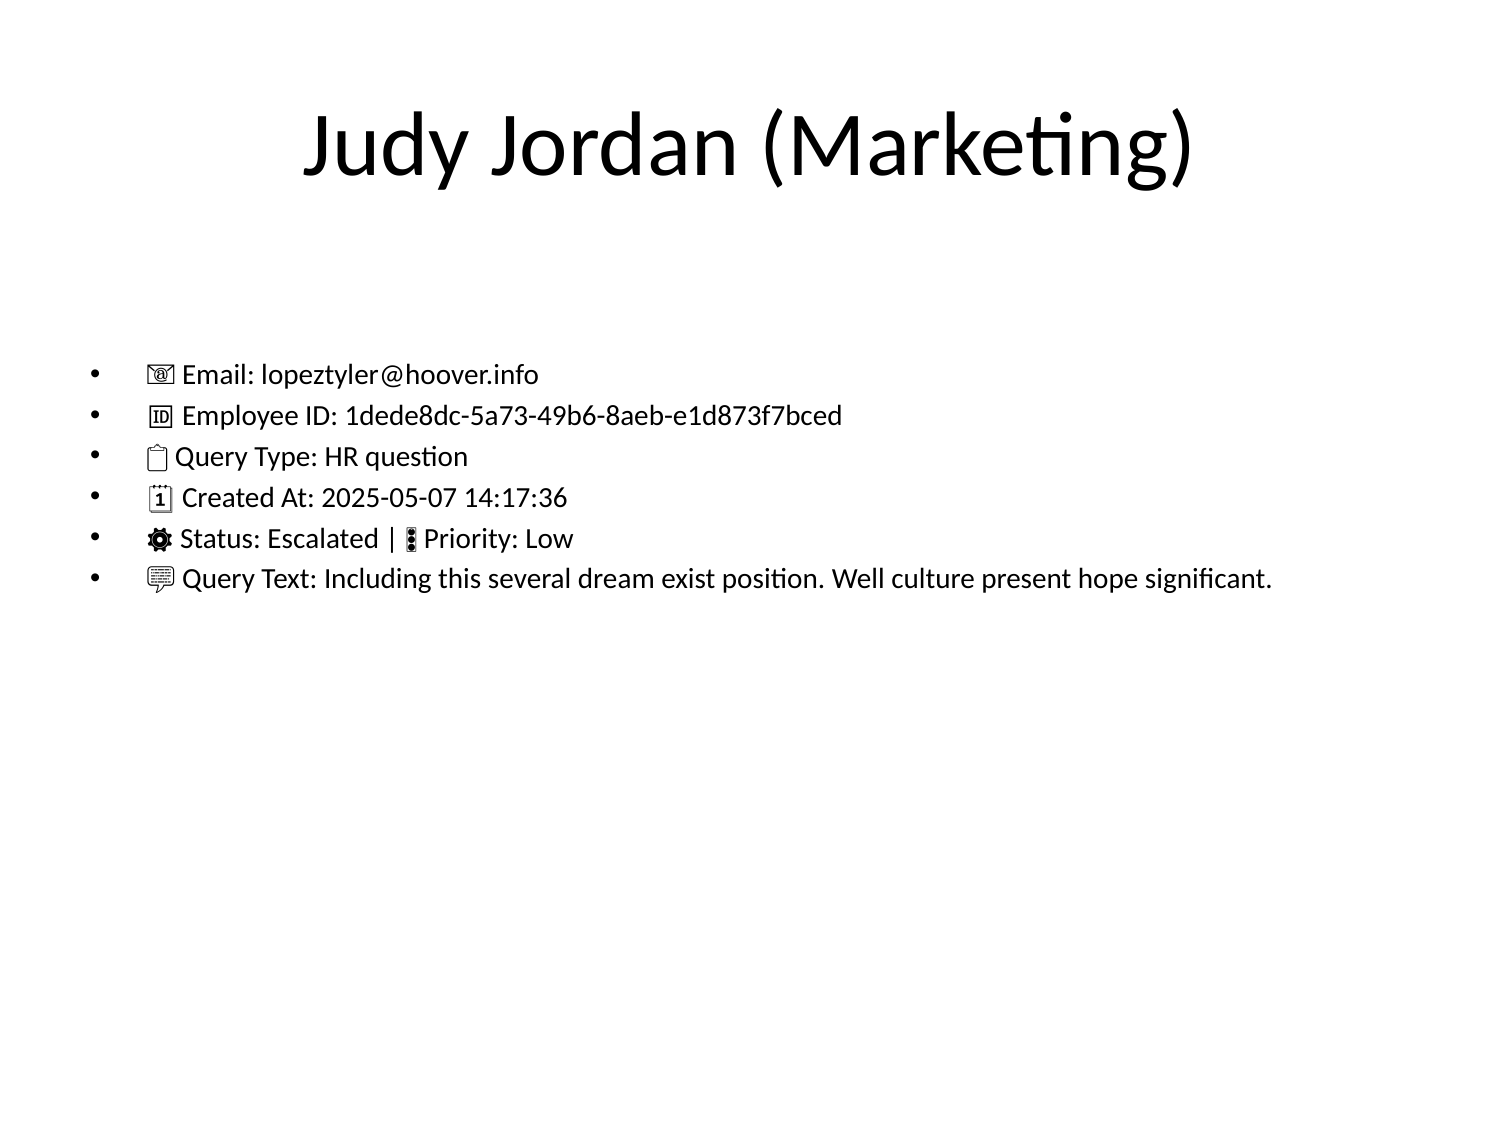

# Judy Jordan (Marketing)

📧 Email: lopeztyler@hoover.info
🆔 Employee ID: 1dede8dc-5a73-49b6-8aeb-e1d873f7bced
📋 Query Type: HR question
🗓 Created At: 2025-05-07 14:17:36
⚙ Status: Escalated | 🚦 Priority: Low
💬 Query Text: Including this several dream exist position. Well culture present hope significant.